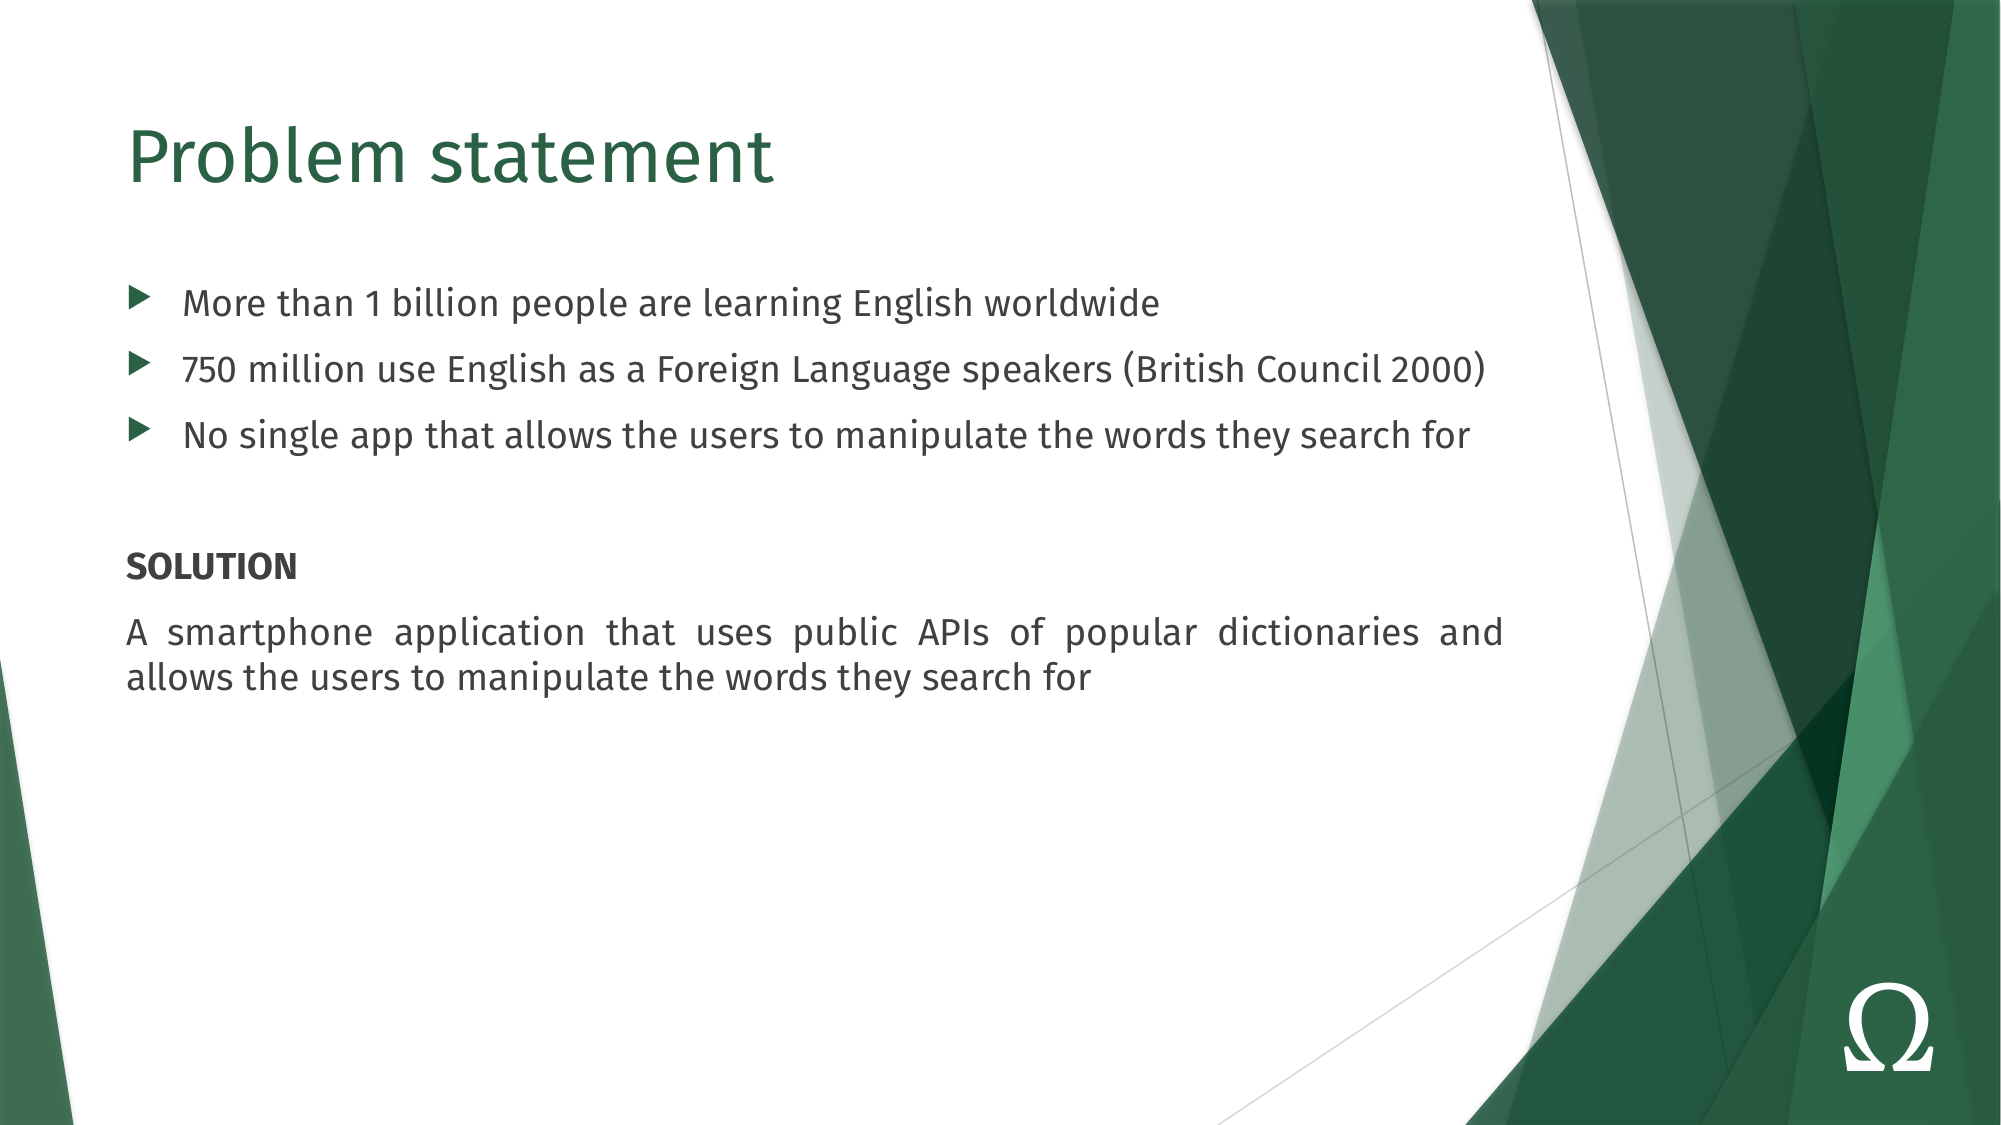

# Problem statement
More than 1 billion people are learning English worldwide
750 million use English as a Foreign Language speakers (British Council 2000)
No single app that allows the users to manipulate the words they search for

SOLUTION
A smartphone application that uses public APIs of popular dictionaries and allows the users to manipulate the words they search for
Ω